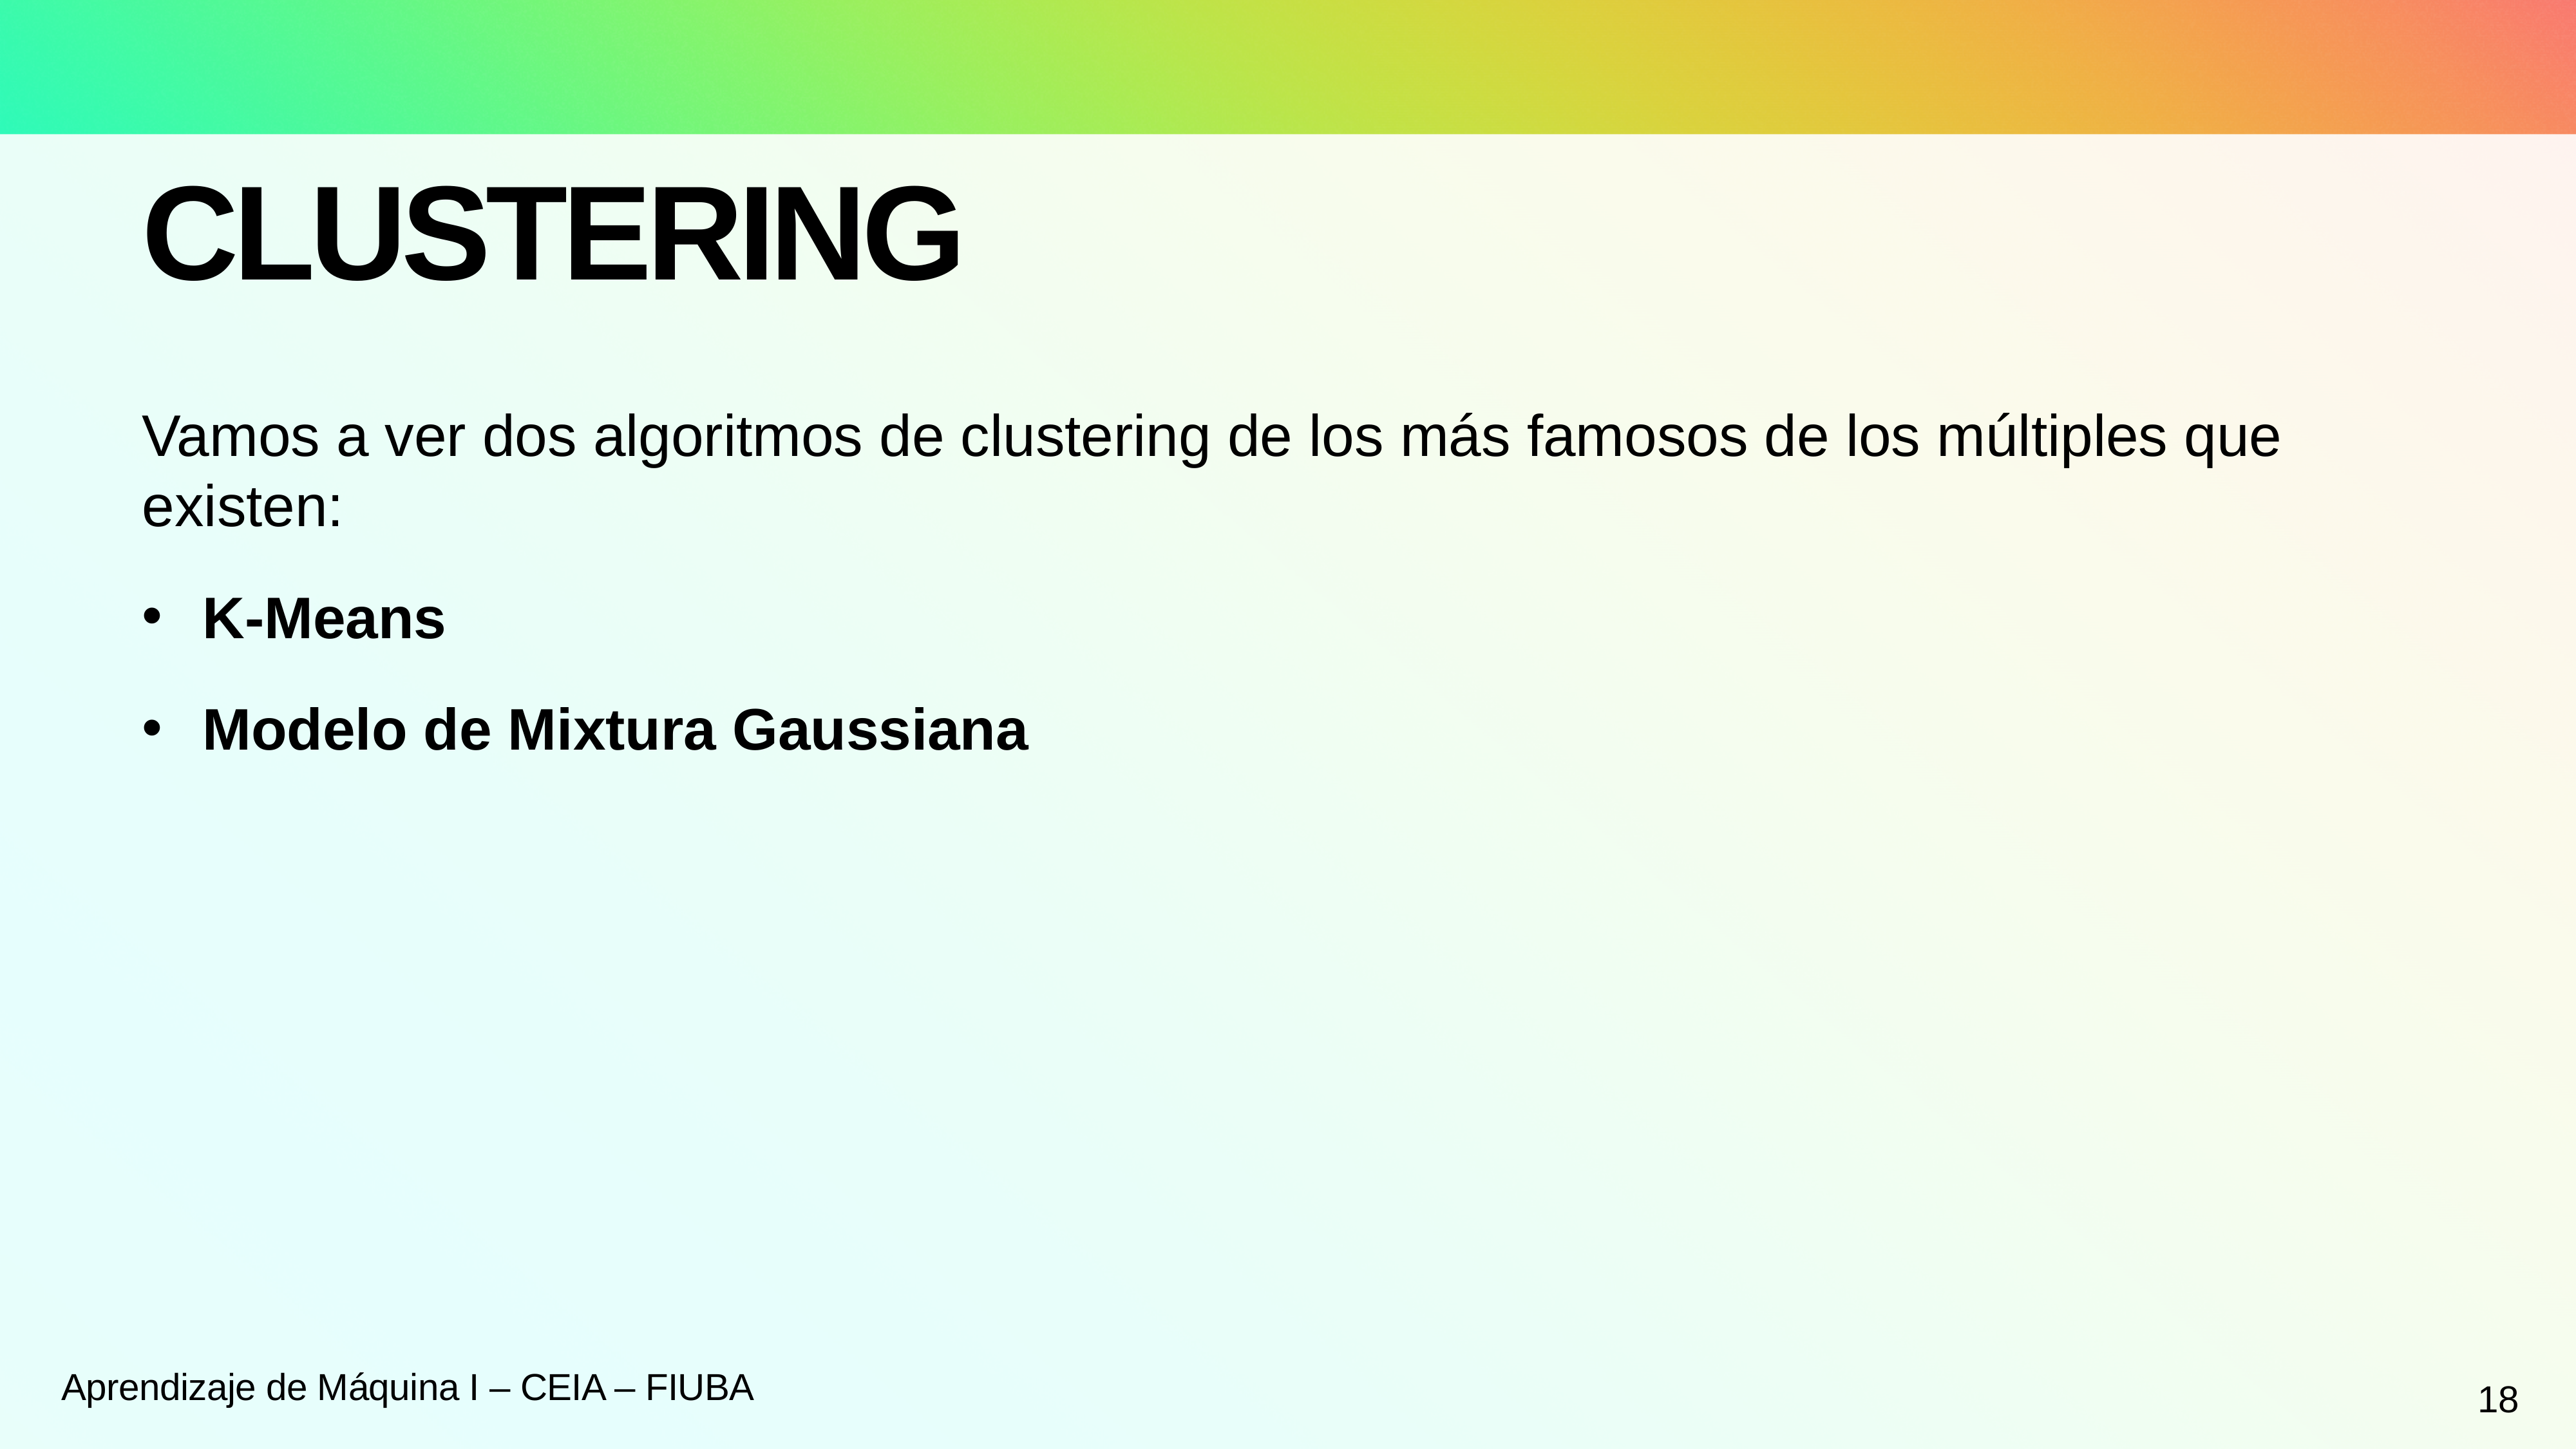

# Clustering
Vamos a ver dos algoritmos de clustering de los más famosos de los múltiples que existen:
K-Means
Modelo de Mixtura Gaussiana

Aprendizaje de Máquina I – CEIA – FIUBA
18